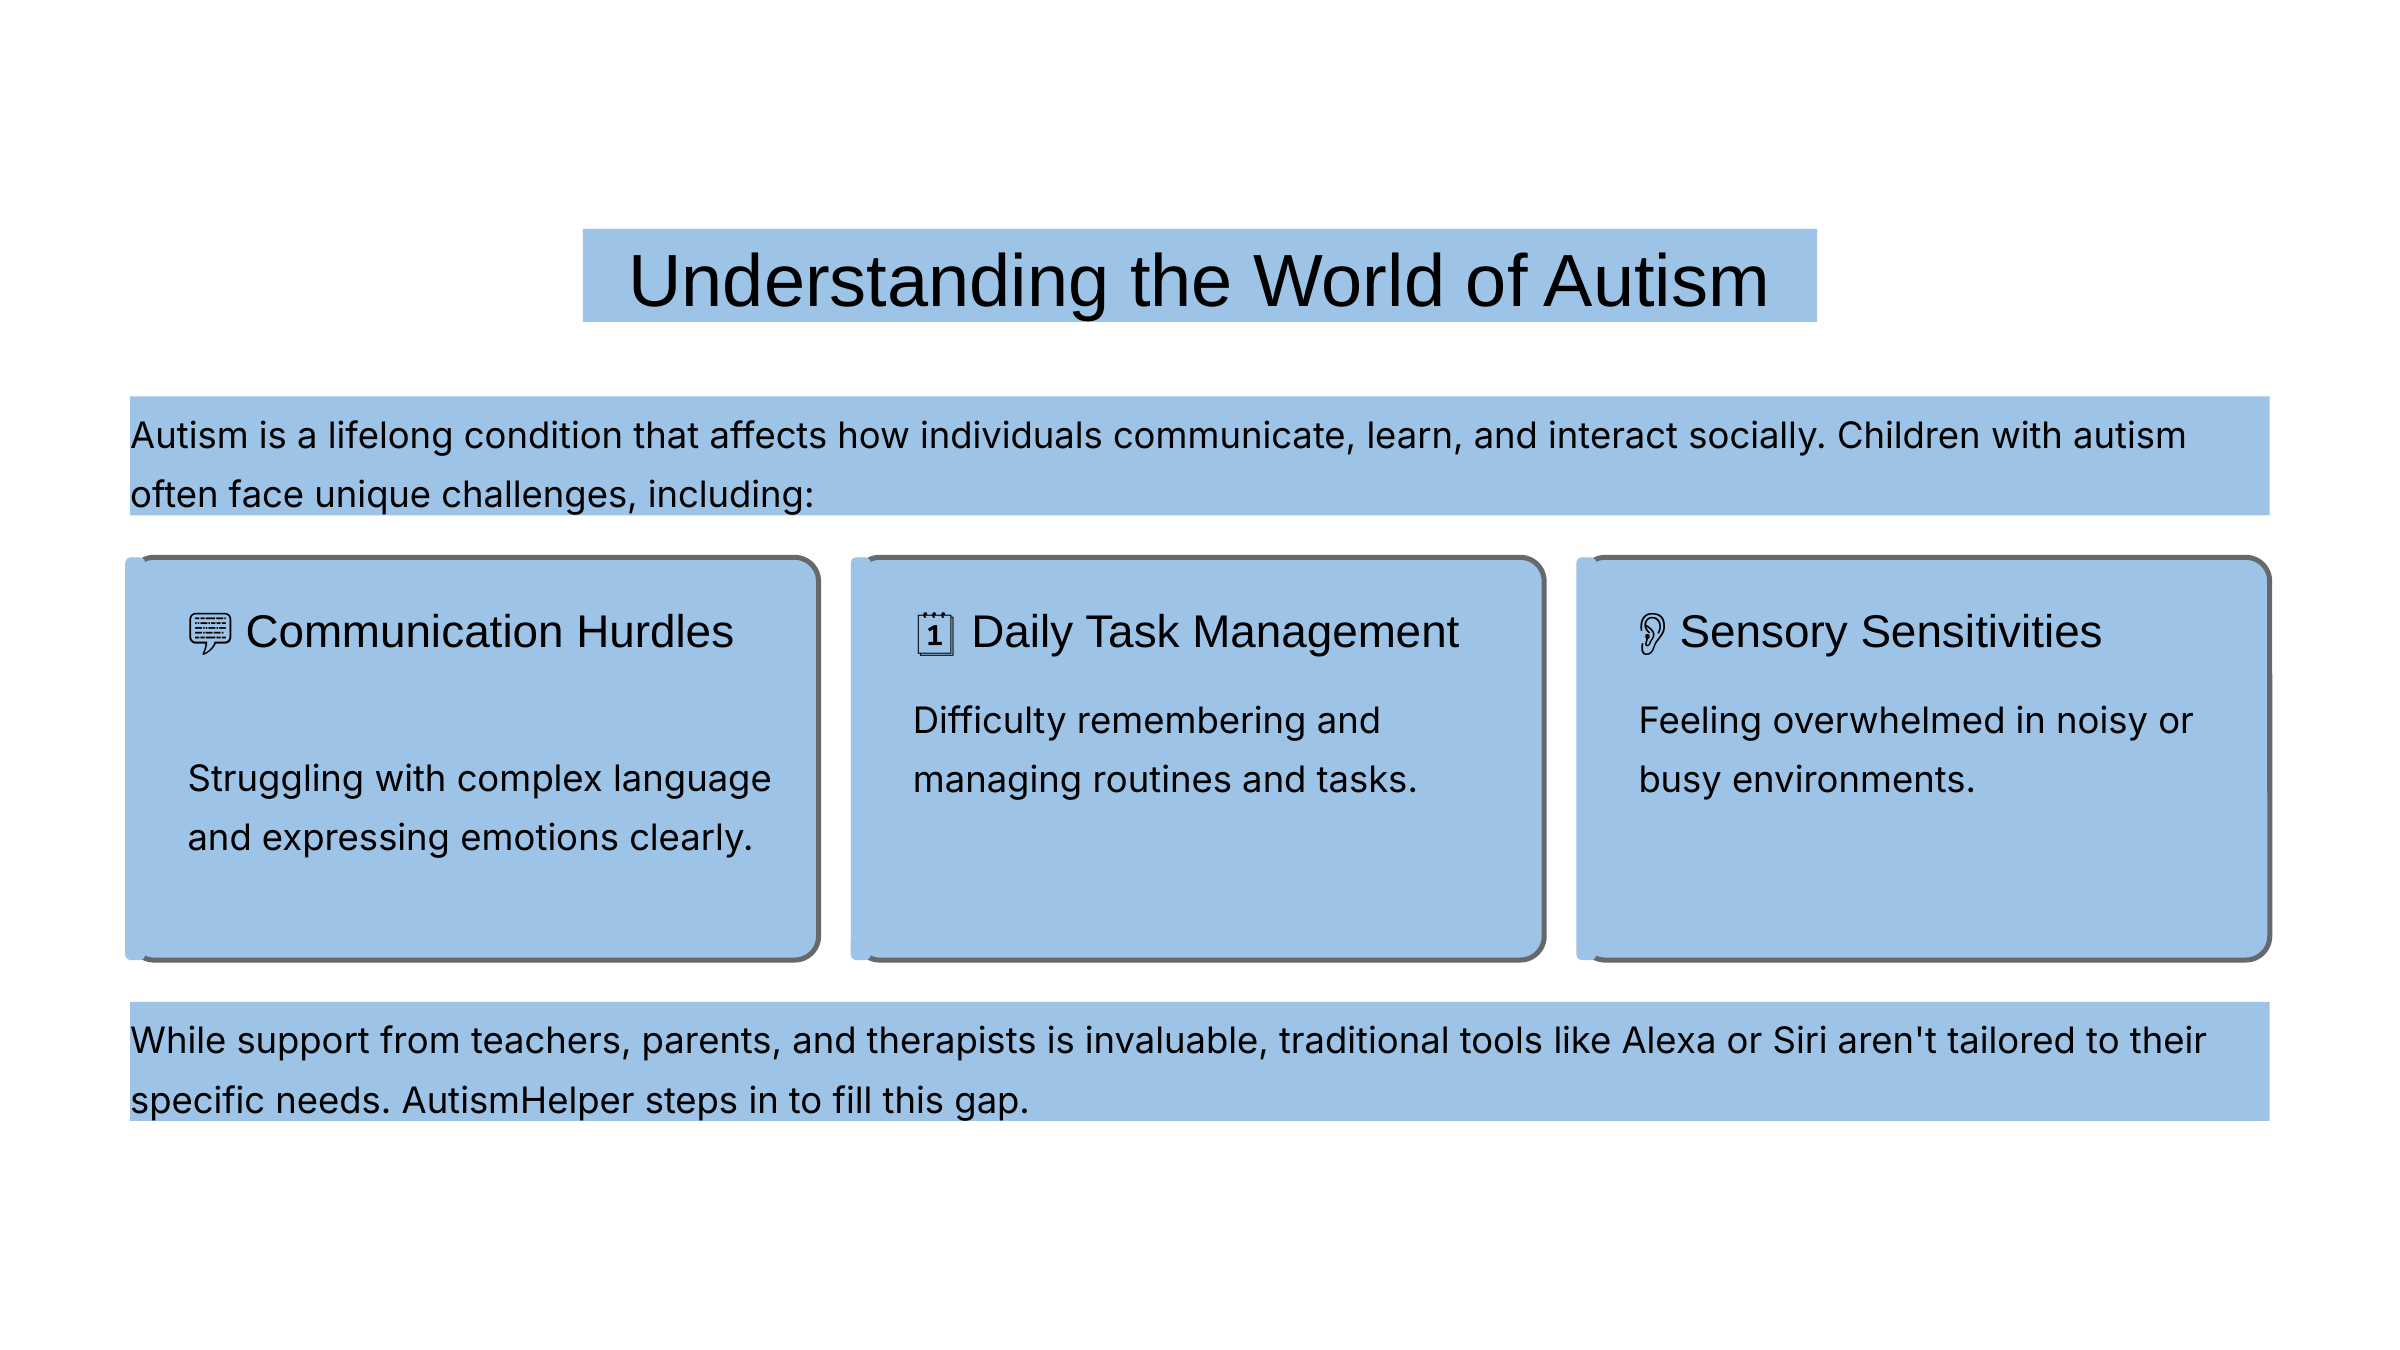

Understanding the World of Autism
Autism is a lifelong condition that affects how individuals communicate, learn, and interact socially. Children with autism often face unique challenges, including:

💬 Communication Hurdles
🗓️ Daily Task Management
👂 Sensory Sensitivities
Difficulty remembering and managing routines and tasks.
Feeling overwhelmed in noisy or busy environments.
Struggling with complex language and expressing emotions clearly.
While support from teachers, parents, and therapists is invaluable, traditional tools like Alexa or Siri aren't tailored to their specific needs. AutismHelper steps in to fill this gap.